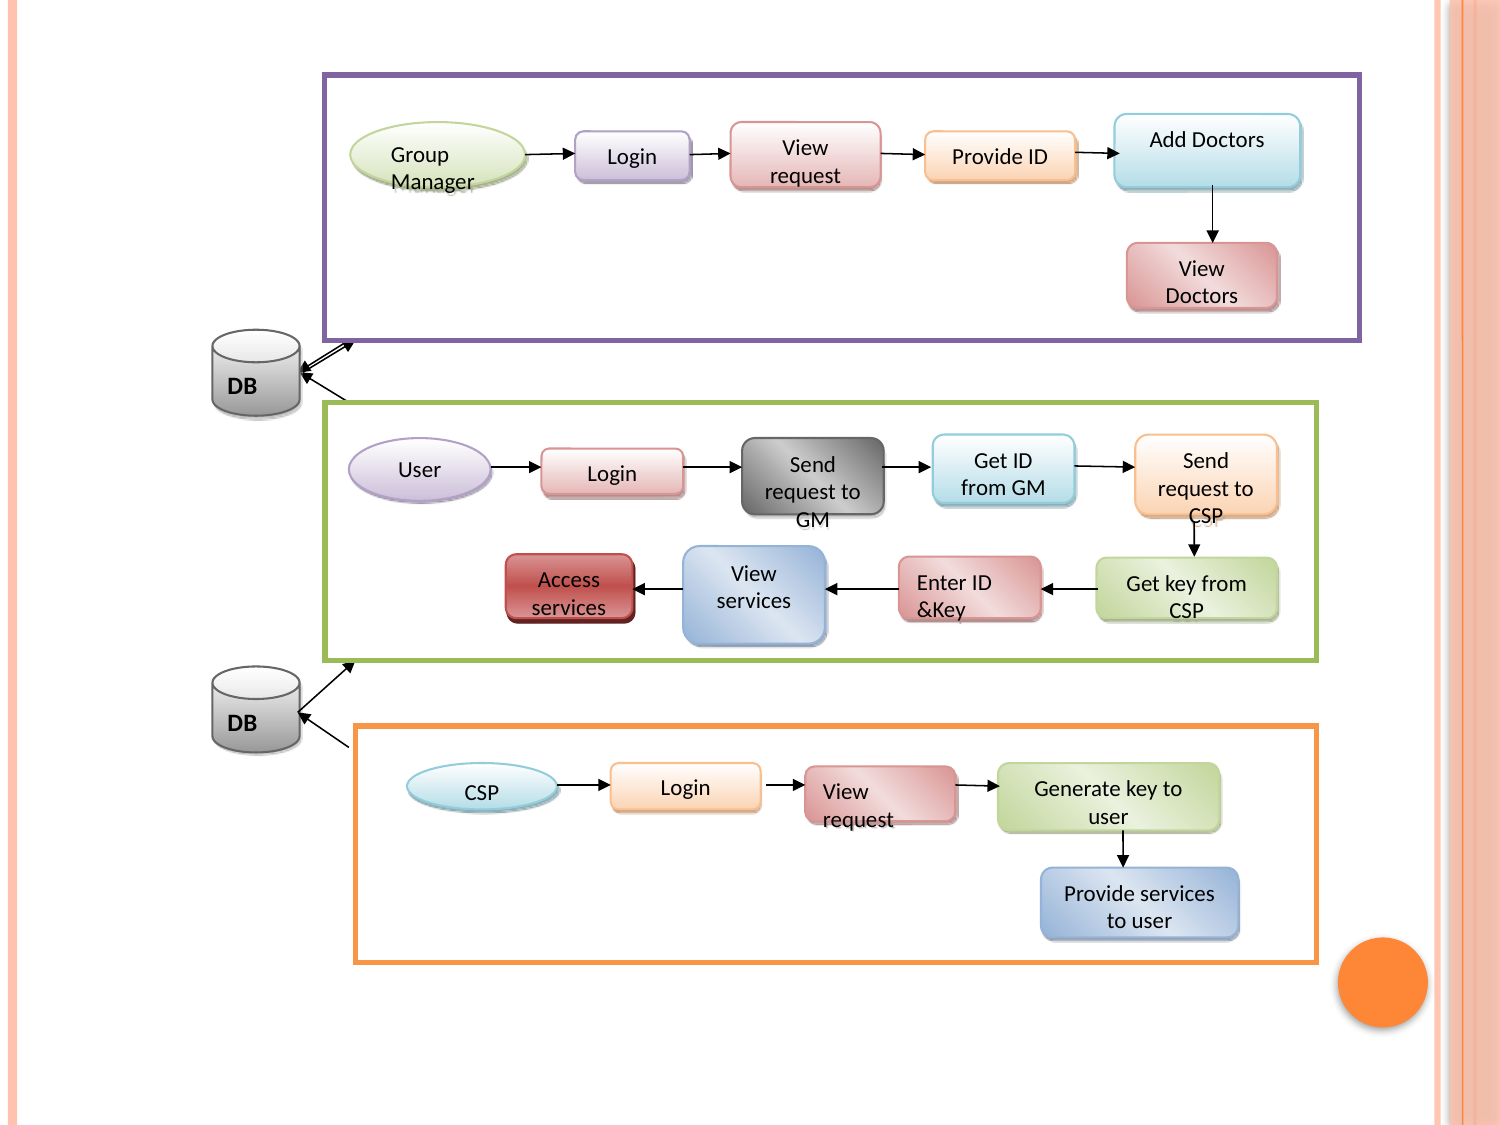

Add Doctors
Group Manager
View request
Login
Provide ID
View Doctors
DB

Get ID from GM
Send request to CSP
User
Send request to GM
Login
View services

Access services
Enter ID &Key
Get key from CSP
DB
CSP
Login

Generate key to user
View request
Provide services to user

Level 1